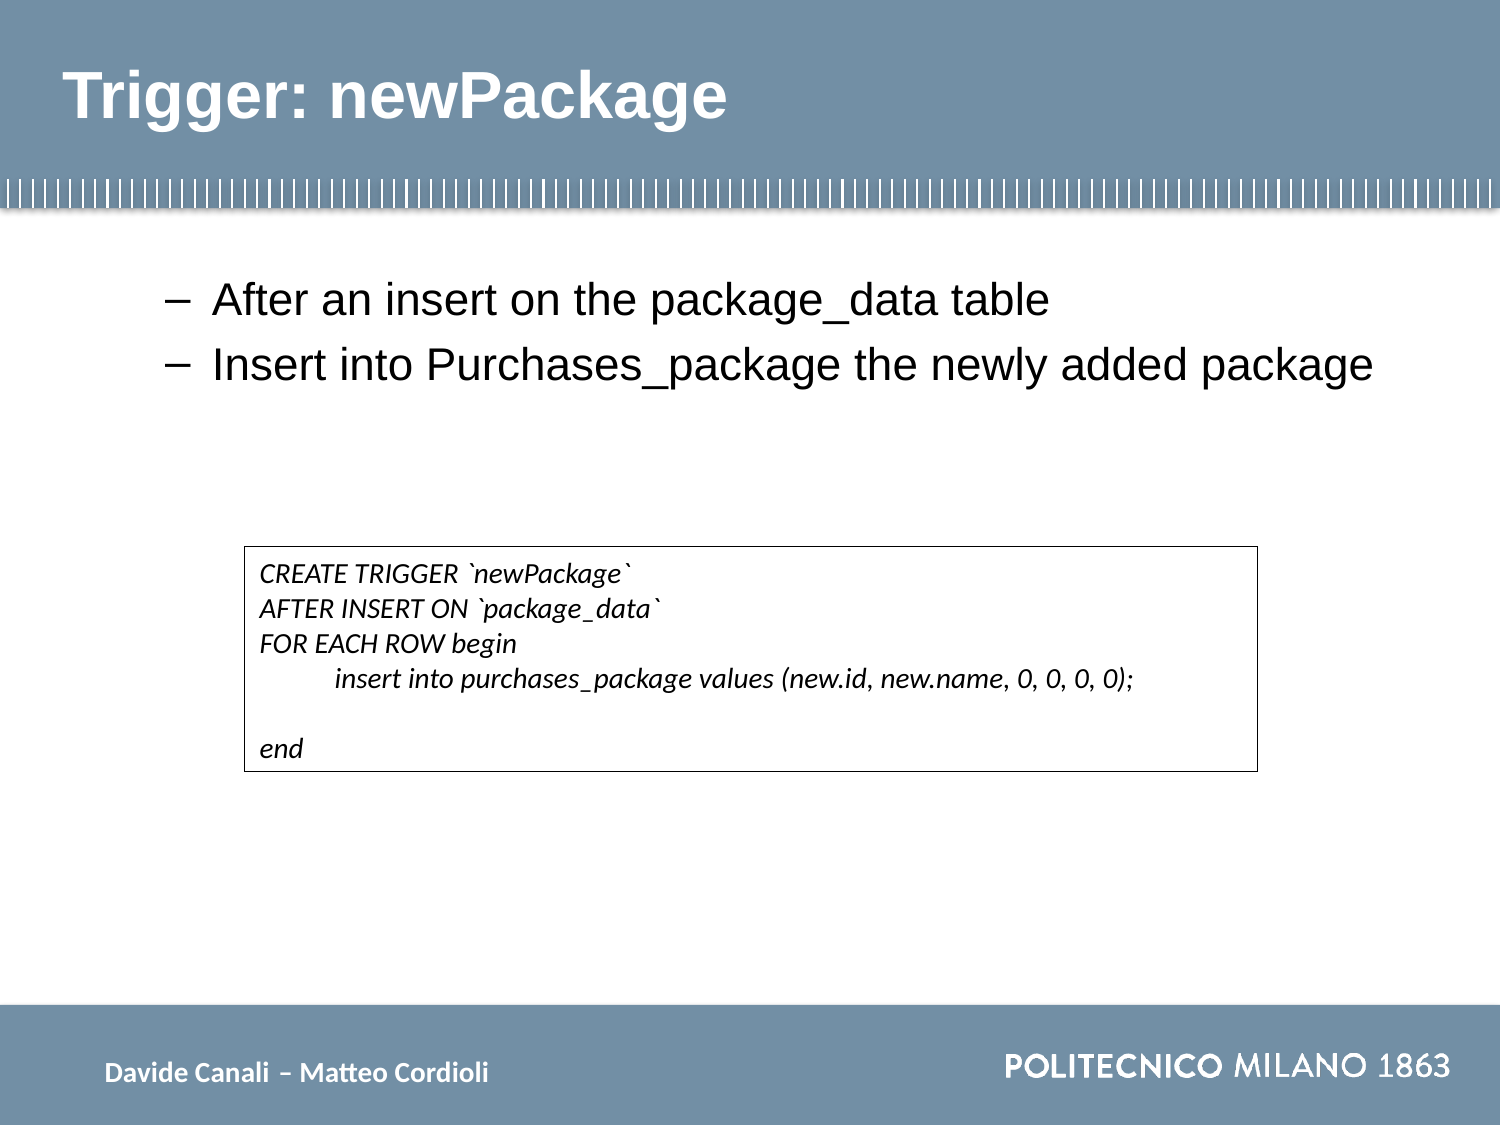

# Trigger: newPackage
After an insert on the package_data table
Insert into Purchases_package the newly added package
CREATE TRIGGER `newPackage`
AFTER INSERT ON `package_data`
FOR EACH ROW begin
insert into purchases_package values (new.id, new.name, 0, 0, 0, 0);
end
Davide Canali – Matteo Cordioli